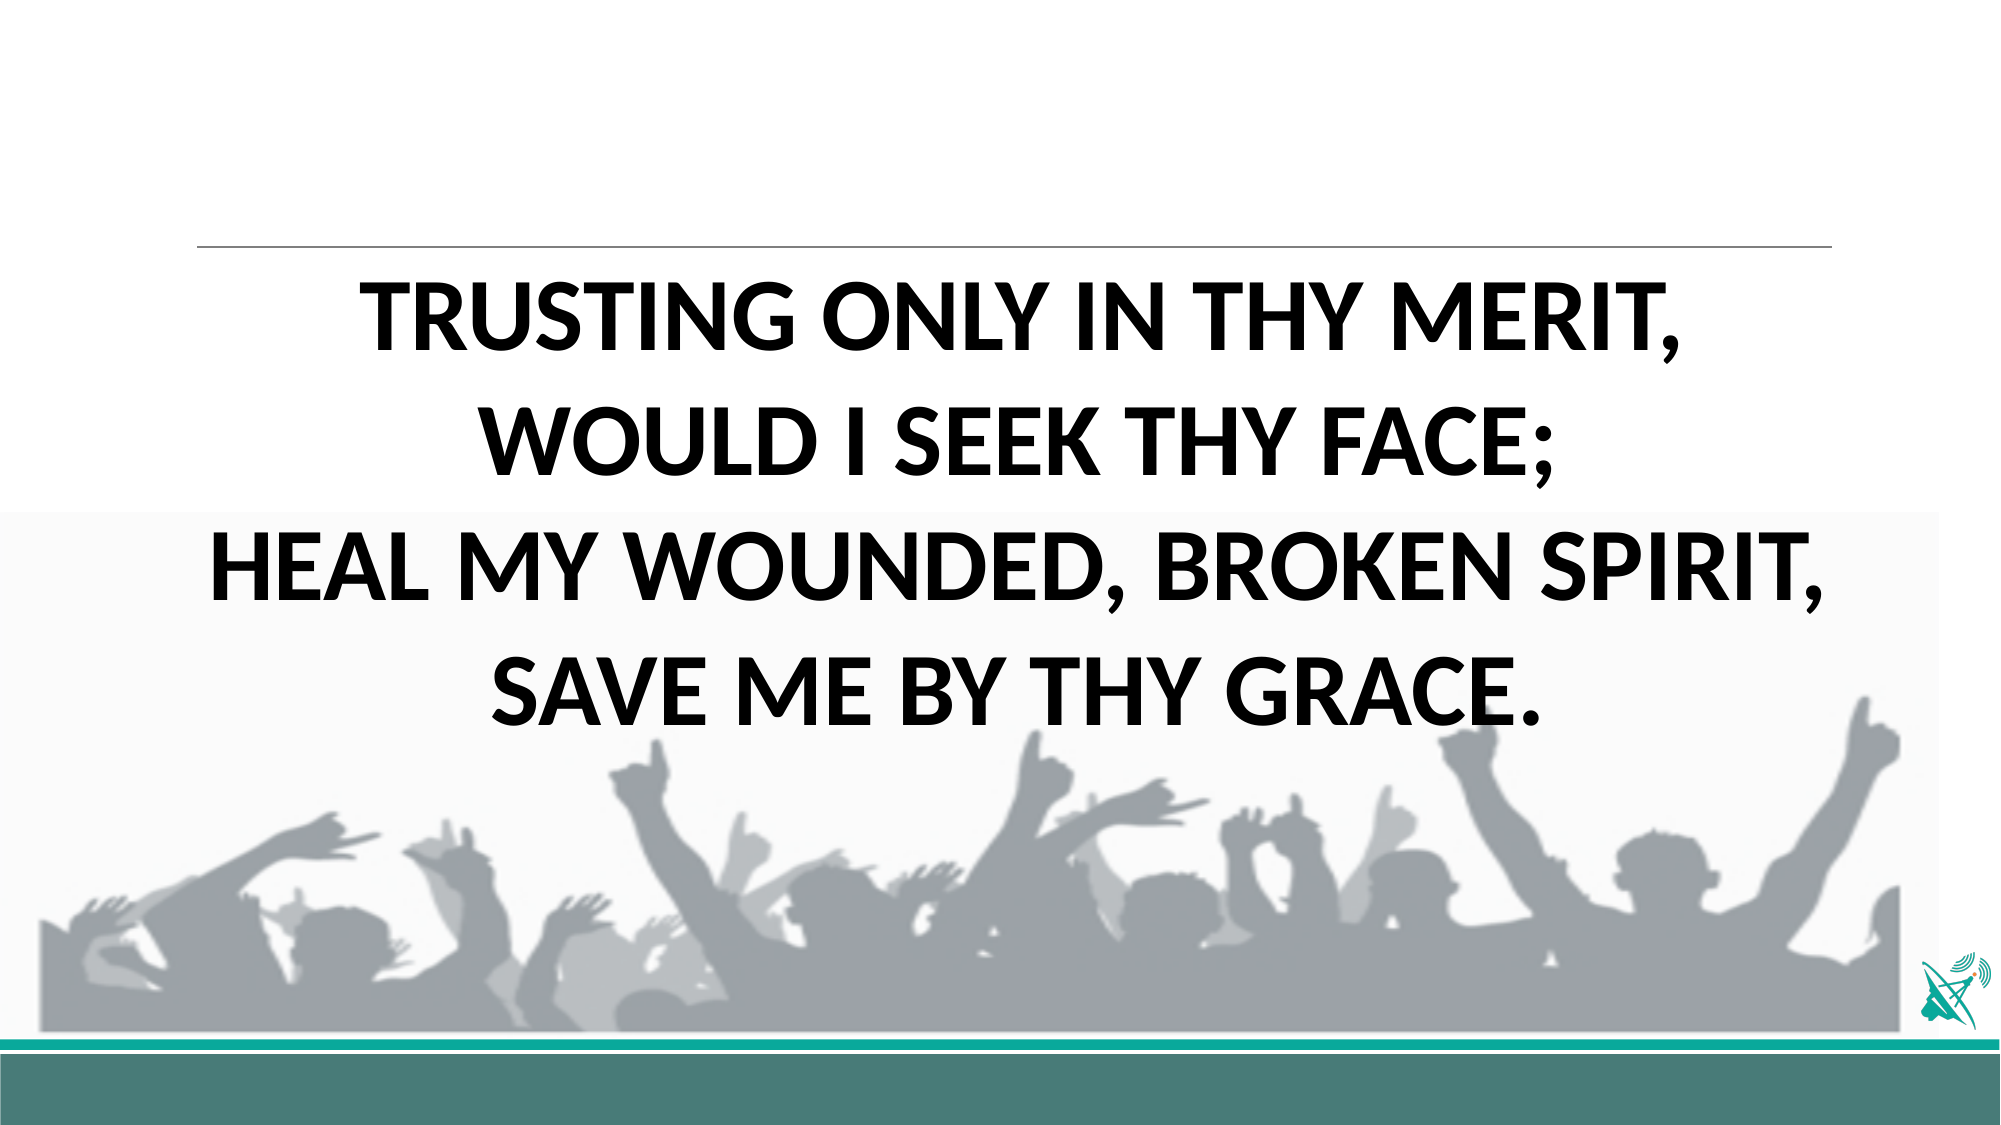

TRUSTING ONLY IN THY MERIT,
WOULD I SEEK THY FACE;
HEAL MY WOUNDED, BROKEN SPIRIT,
SAVE ME BY THY GRACE.